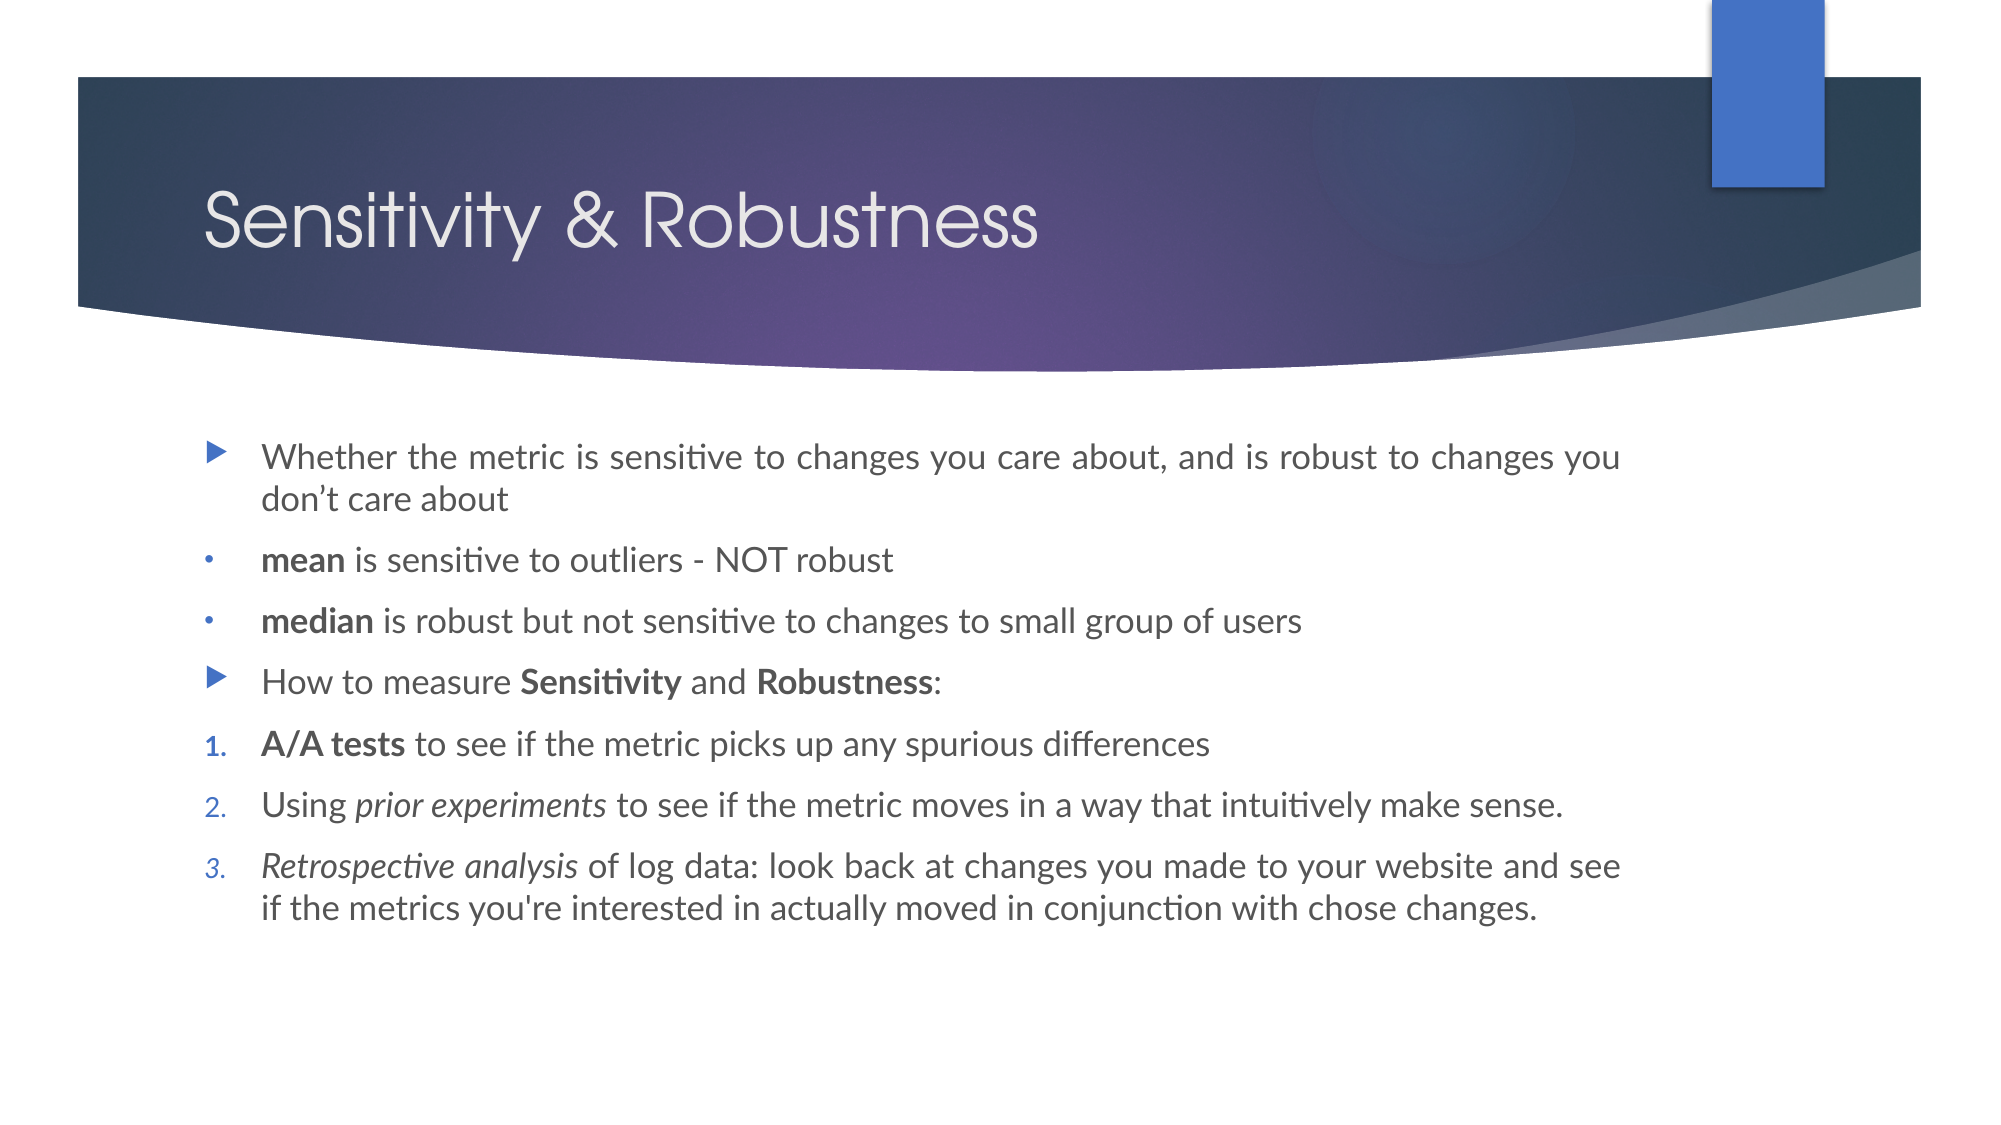

# Sensitivity & Robustness
Whether the metric is sensitive to changes you care about, and is robust to changes you don’t care about
mean is sensitive to outliers - NOT robust
median is robust but not sensitive to changes to small group of users
How to measure Sensitivity and Robustness:
A/A tests to see if the metric picks up any spurious differences
Using prior experiments to see if the metric moves in a way that intuitively make sense.
Retrospective analysis of log data: look back at changes you made to your website and see if the metrics you're interested in actually moved in conjunction with chose changes.